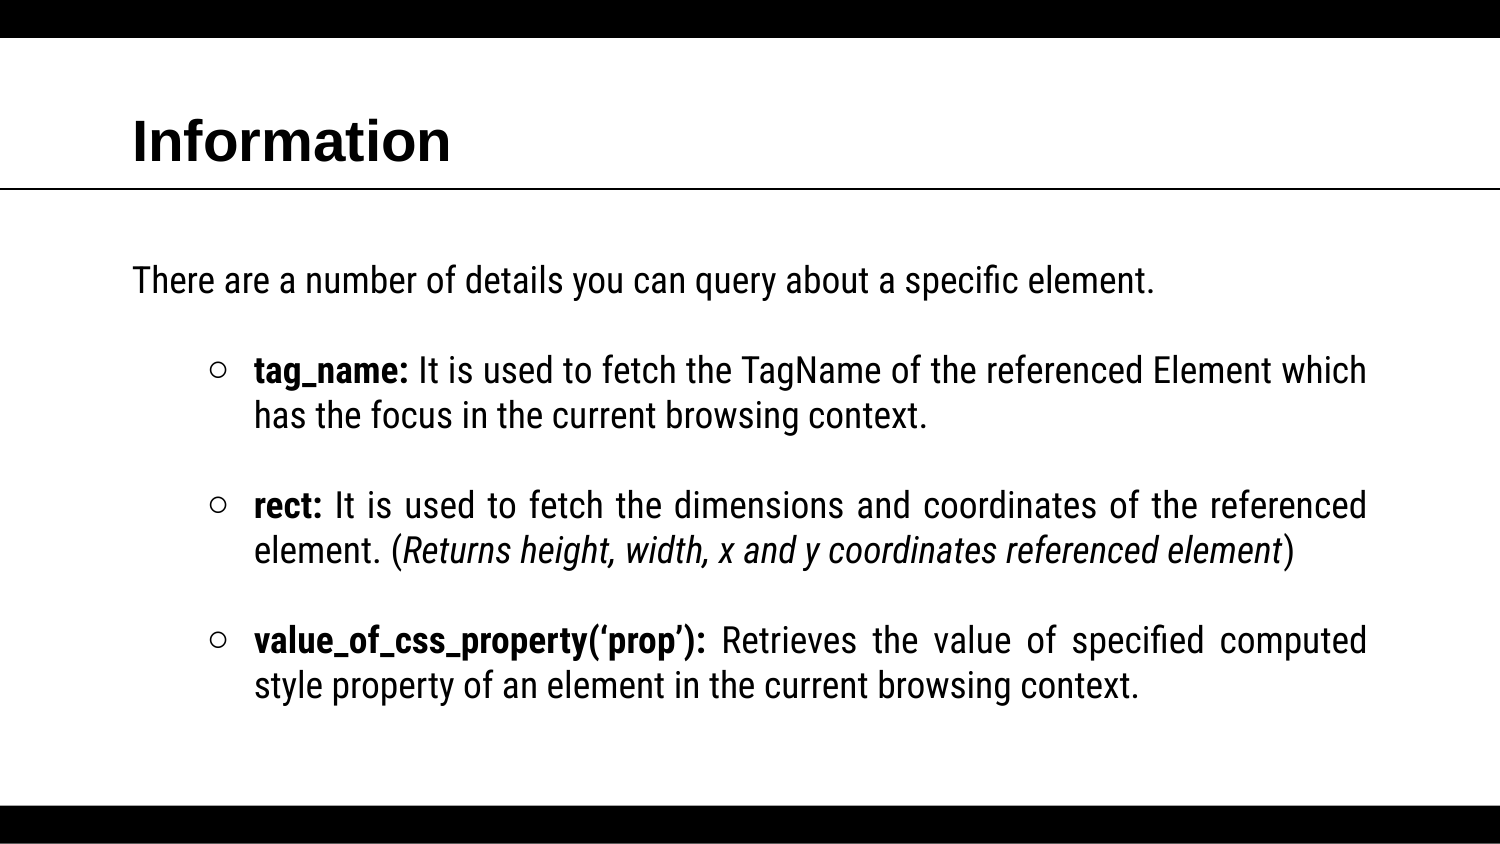

# Information
There are a number of details you can query about a specific element.

tag_name: It is used to fetch the TagName of the referenced Element which has the focus in the current browsing context.

rect: It is used to fetch the dimensions and coordinates of the referenced element. (Returns height, width, x and y coordinates referenced element)

value_of_css_property(‘prop’): Retrieves the value of specified computed style property of an element in the current browsing context.